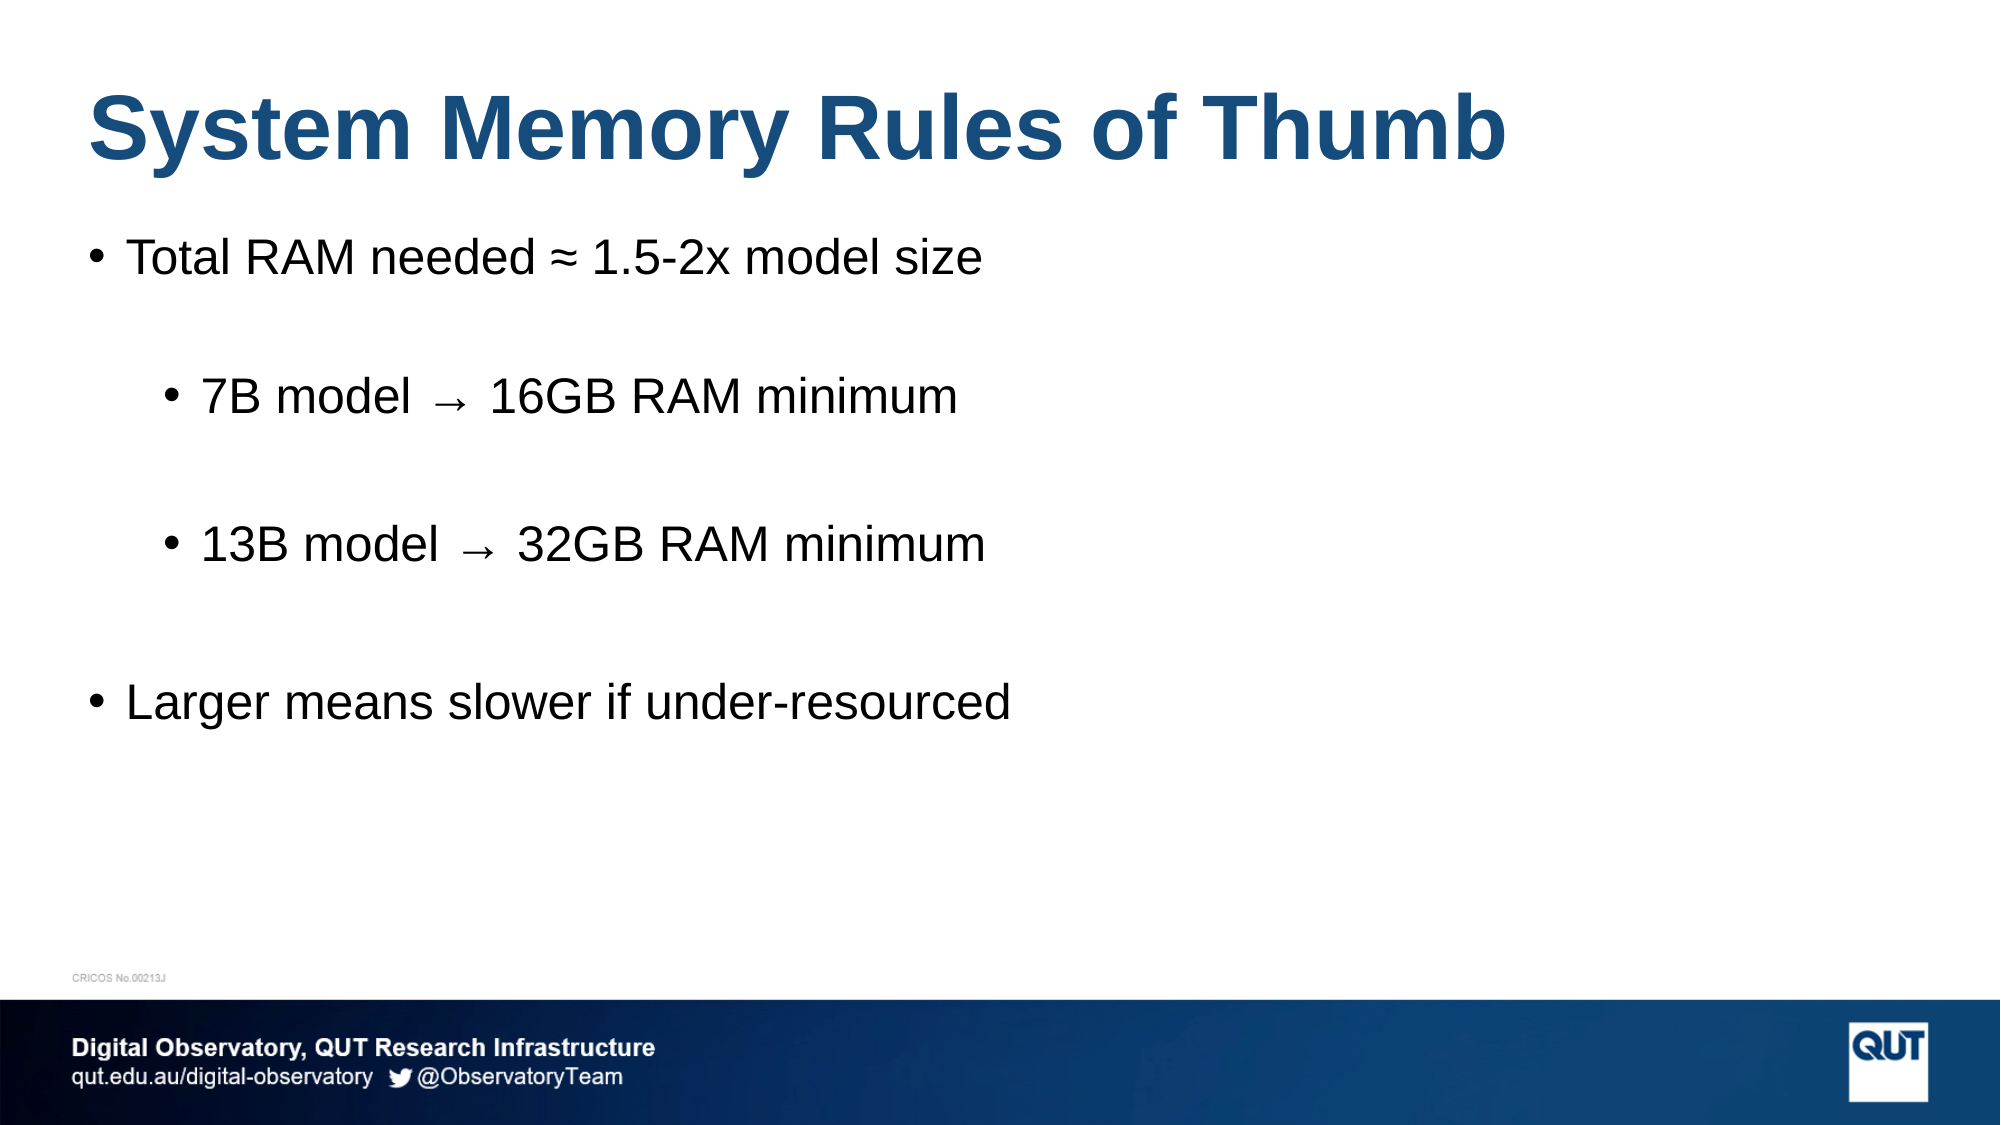

# System Memory Rules of Thumb
Total RAM needed ≈ 1.5-2x model size

7B model → 16GB RAM minimum

13B model → 32GB RAM minimum

Larger means slower if under-resourced